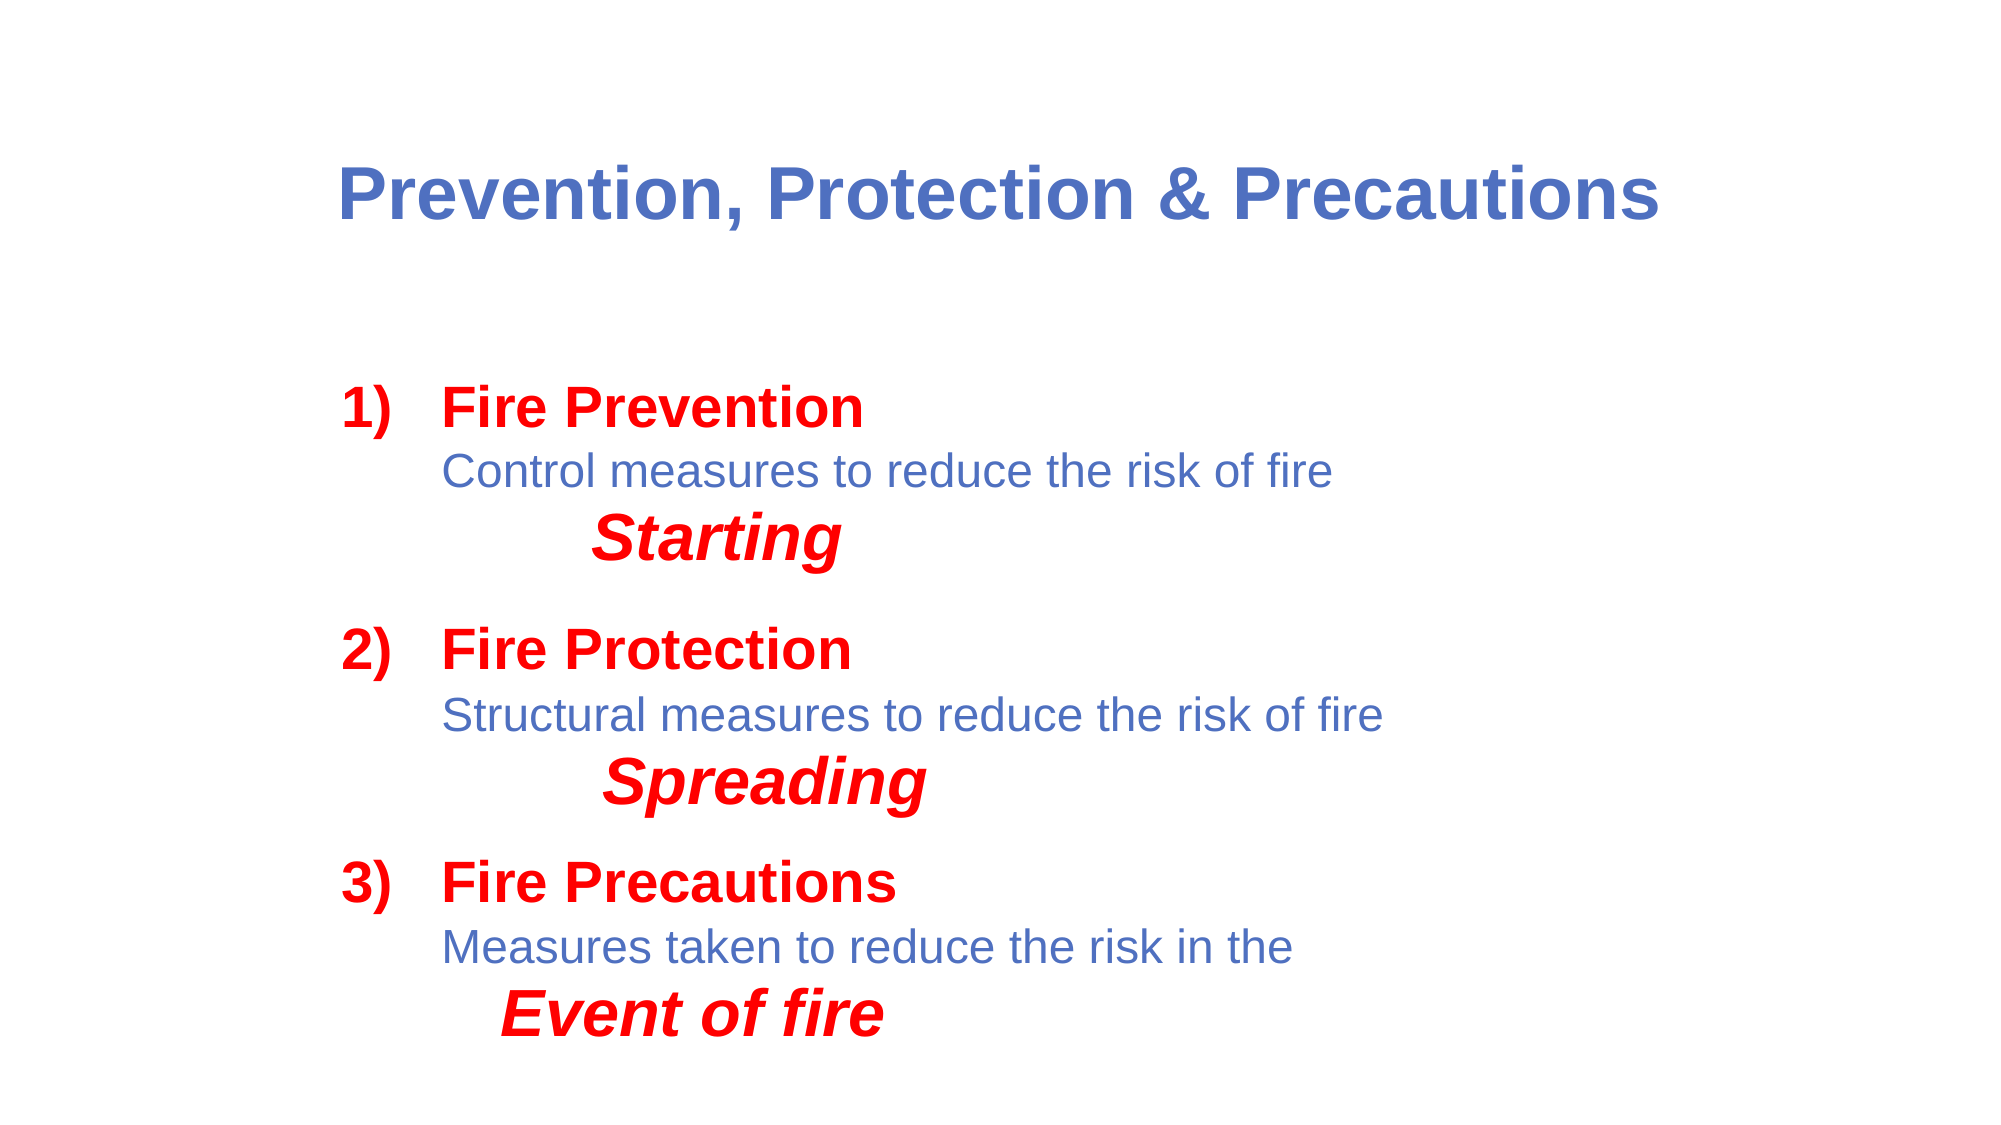

Prevention, Protection & Precautions
Fire Prevention
	Control measures to reduce the risk of fire
		Starting

2)	Fire Protection
	Structural measures to reduce the risk of fire
		 Spreading

3)	Fire Precautions
	Measures taken to reduce the risk in the
	Event of fire